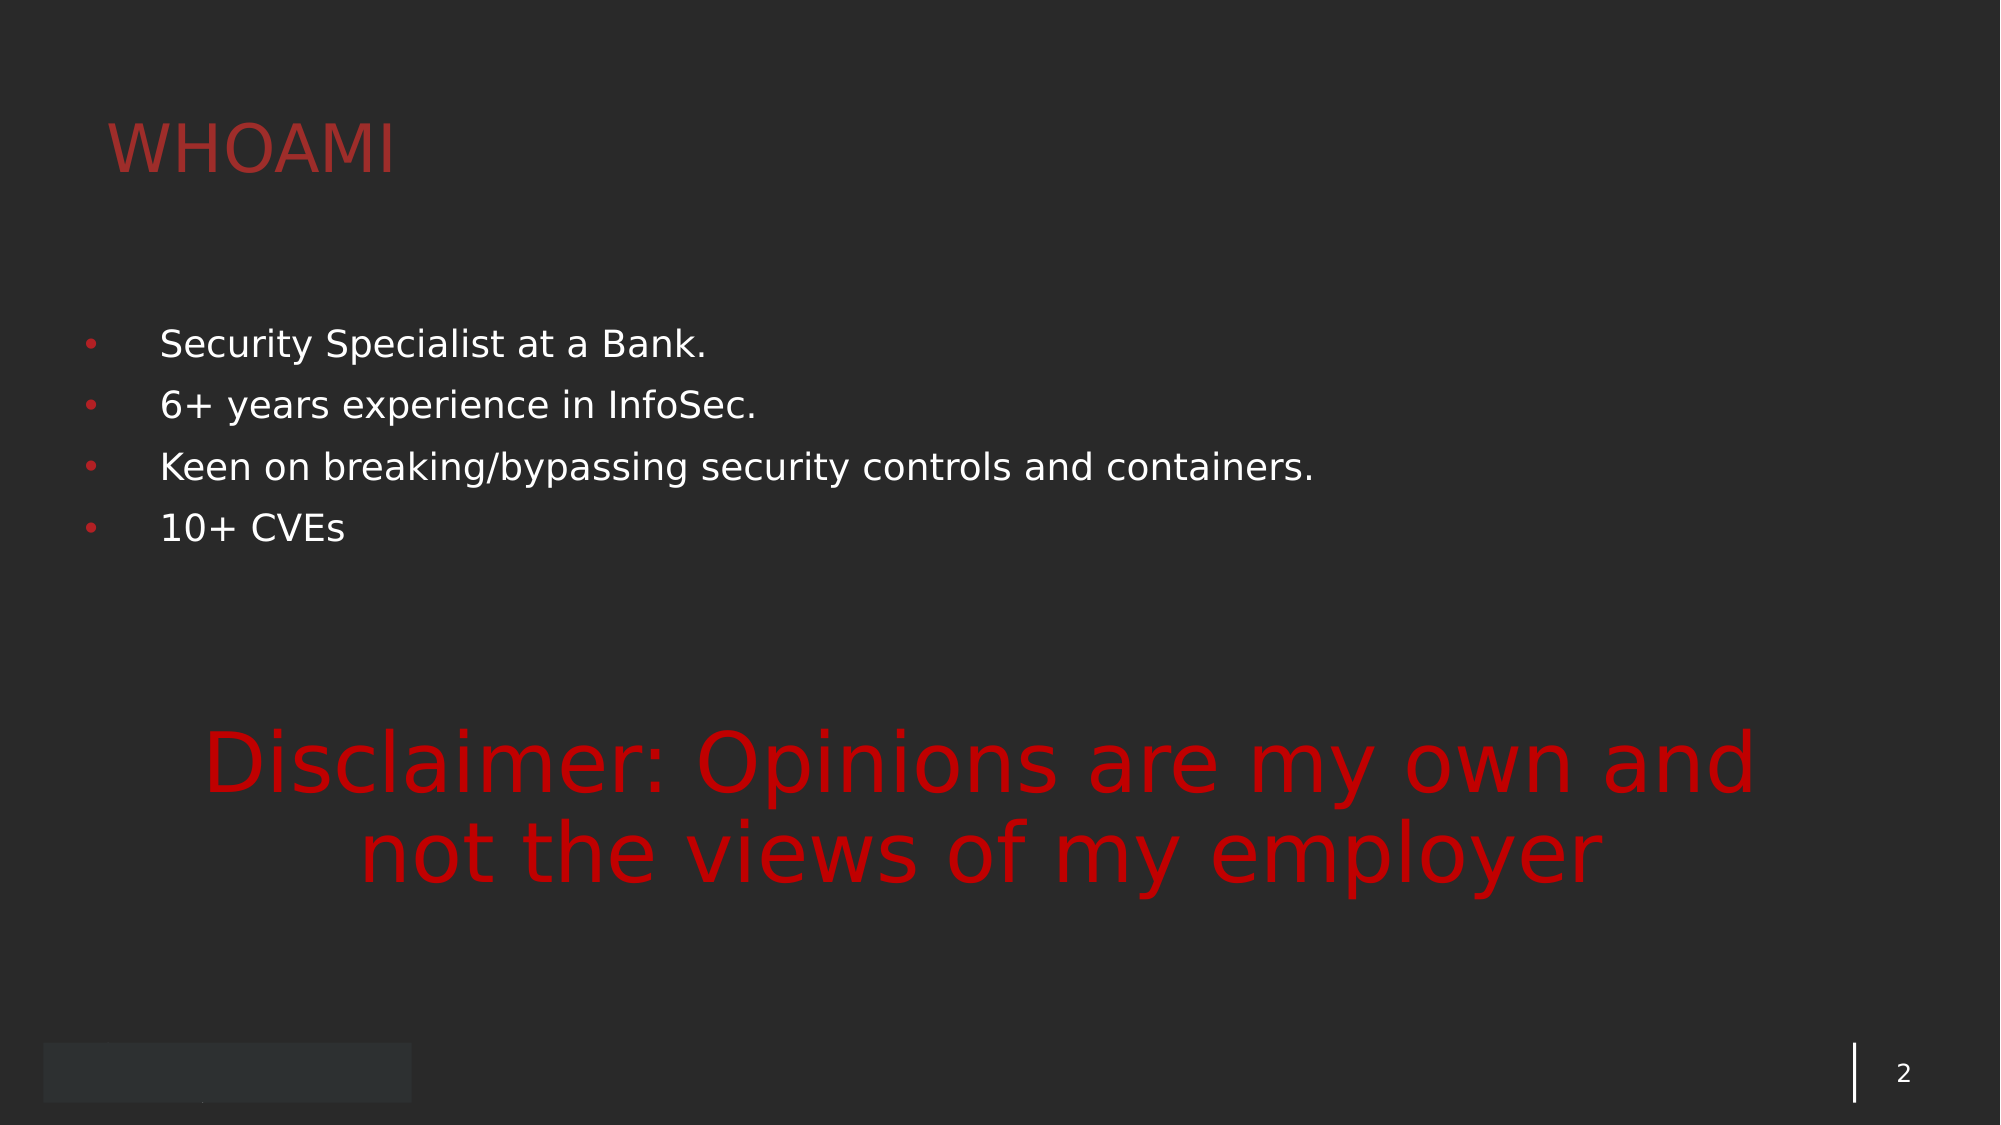

Whoami
Security Specialist at a Bank.
6+ years experience in InfoSec.
Keen on breaking/bypassing security controls and containers.
10+ CVEs

Disclaimer: Opinions are my own and not the views of my employer

2